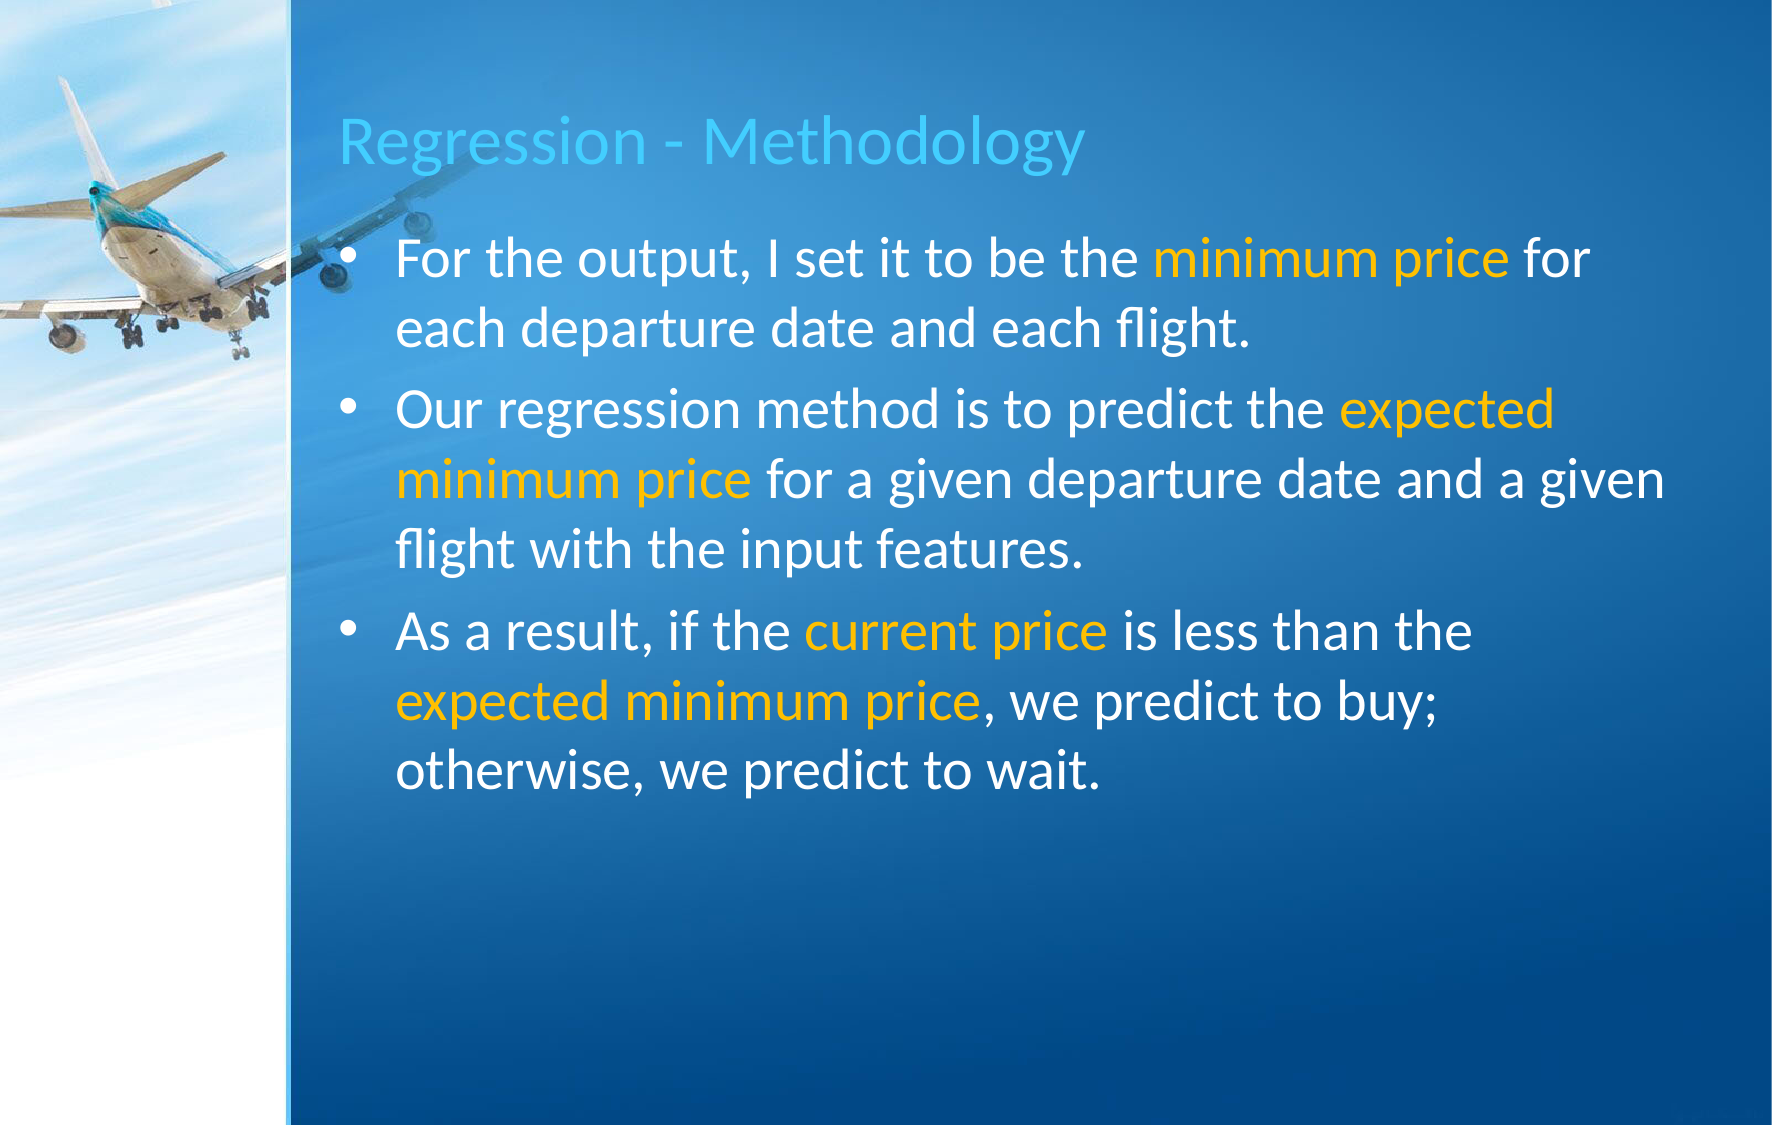

# Regression - Methodology
For the output, I set it to be the minimum price for each departure date and each flight.
Our regression method is to predict the expected minimum price for a given departure date and a given flight with the input features.
As a result, if the current price is less than the expected minimum price, we predict to buy; otherwise, we predict to wait.